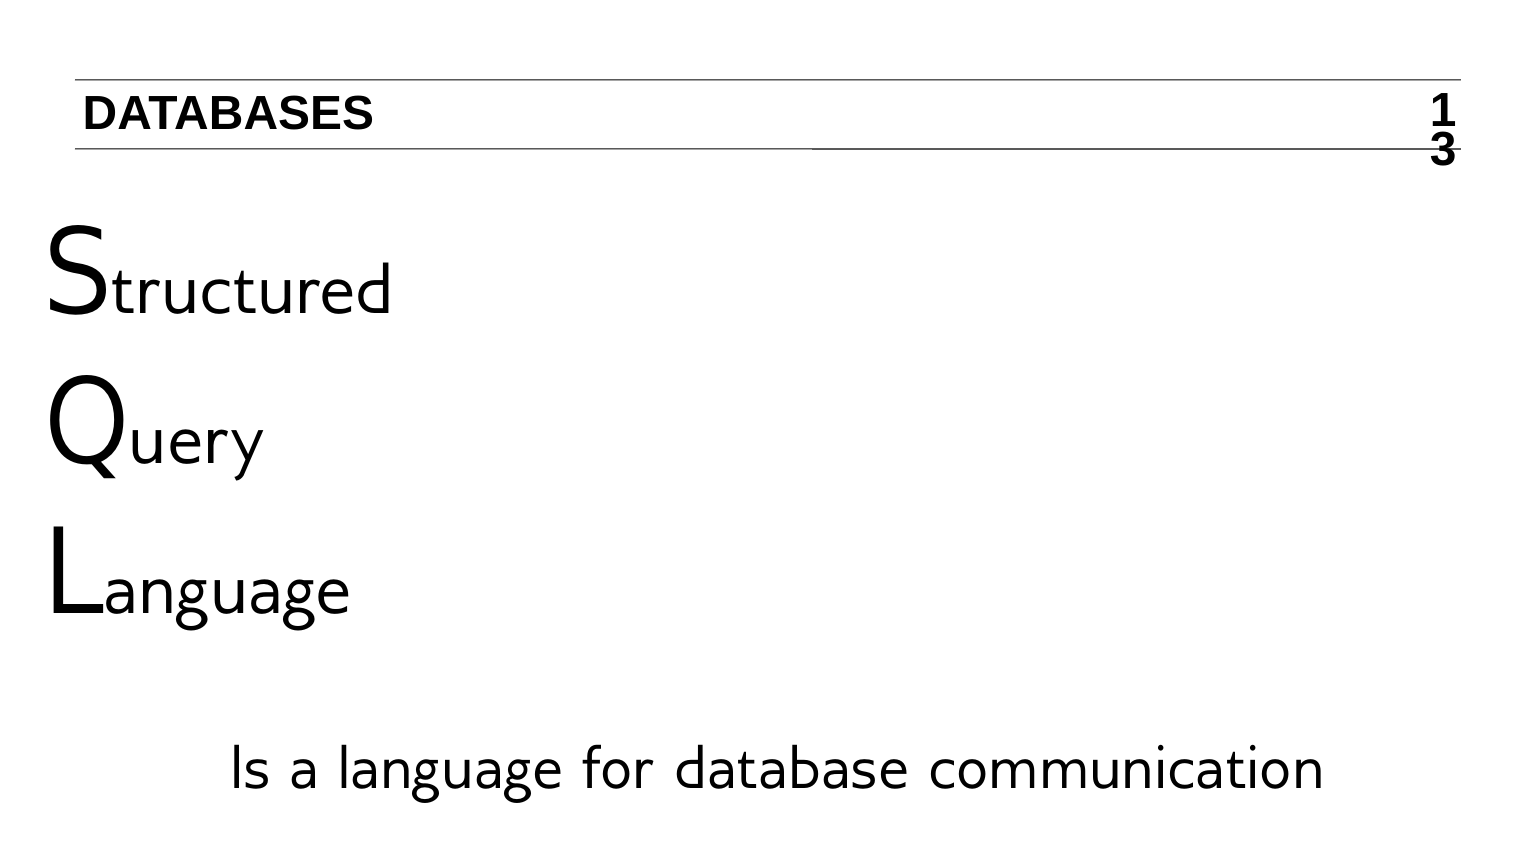

databases
13
Structured
Query
Language
Is a language for database communication